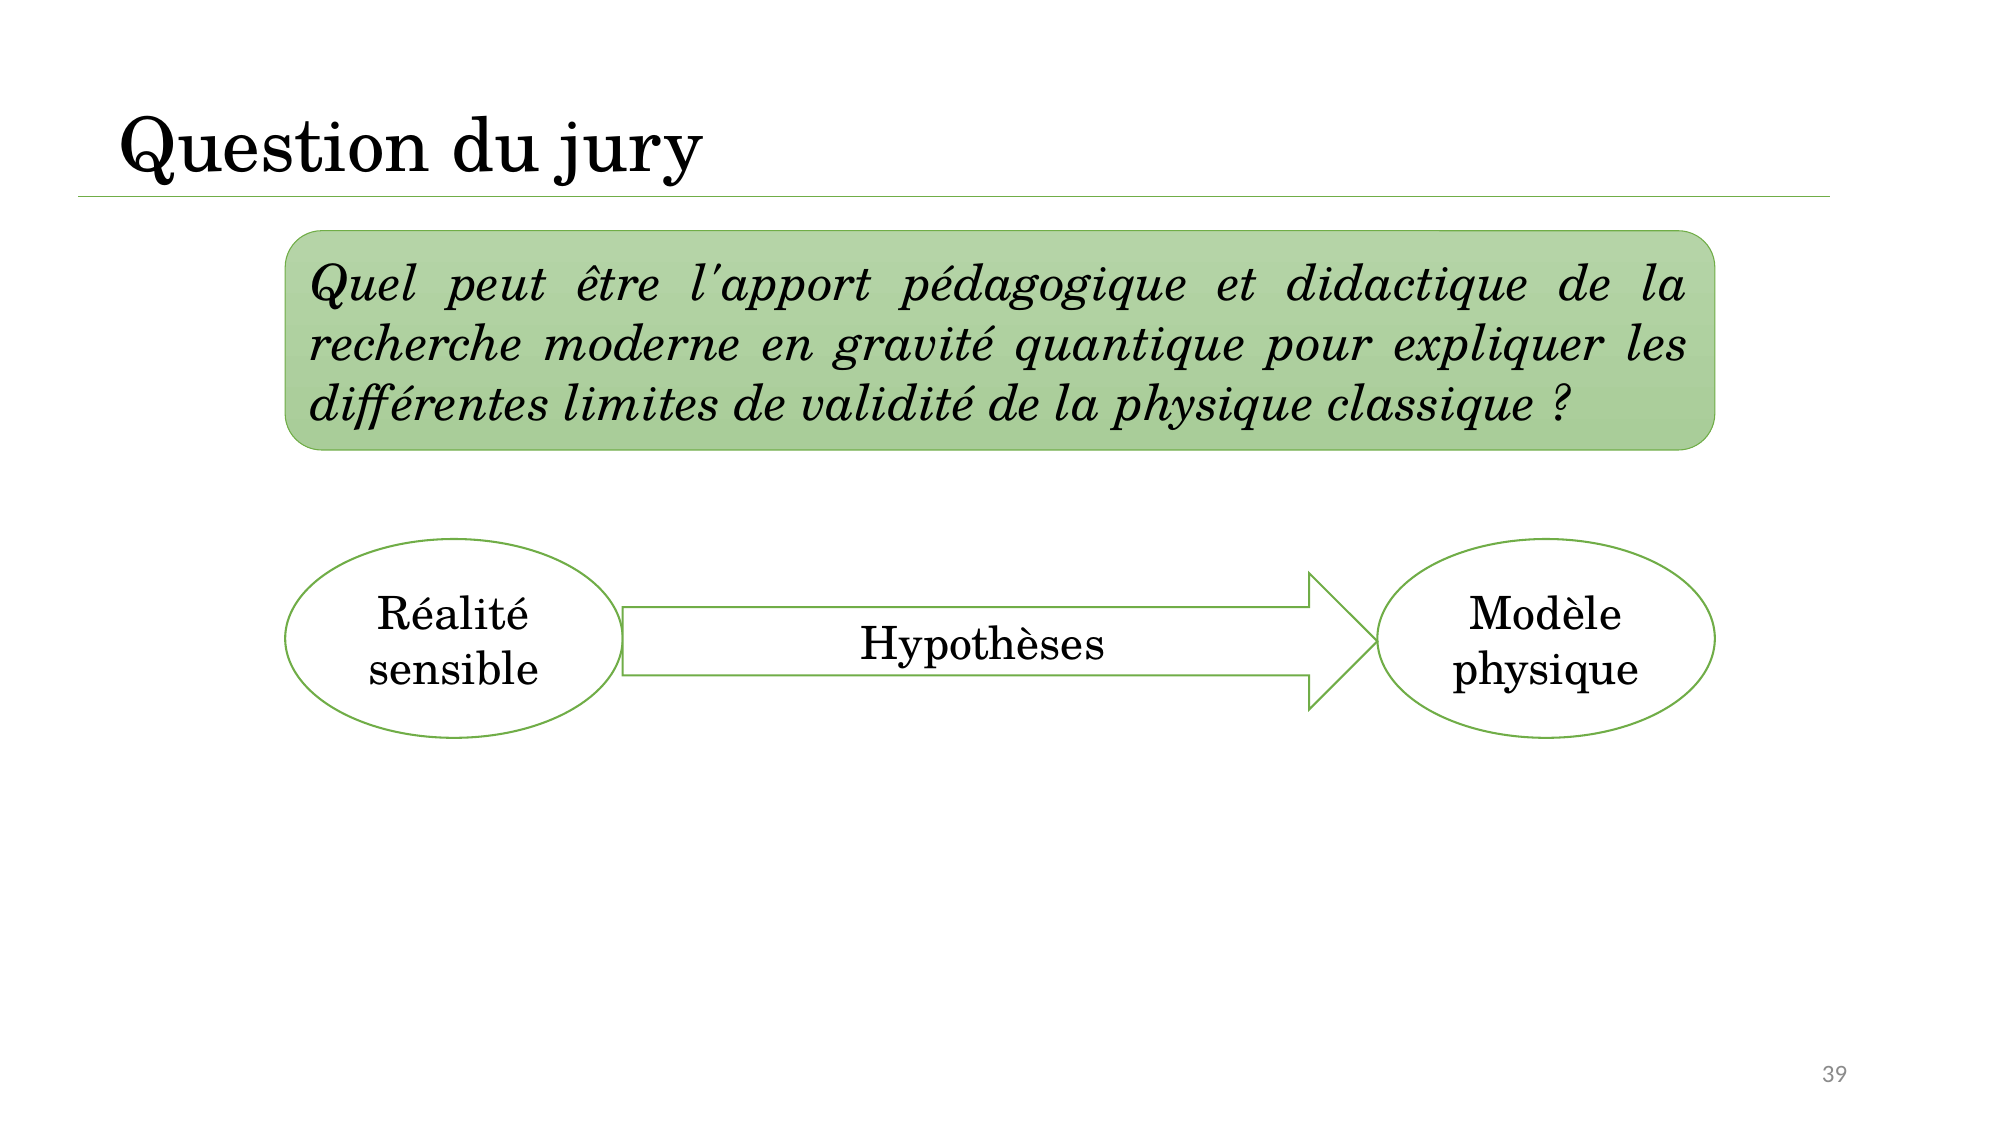

# Question du jury
Quel peut être l'apport pédagogique et didactique de la recherche moderne en gravité quantique pour expliquer les différentes limites de validité de la physique classique ?
Réalité sensible
Modèle physique
Hypothèses
39